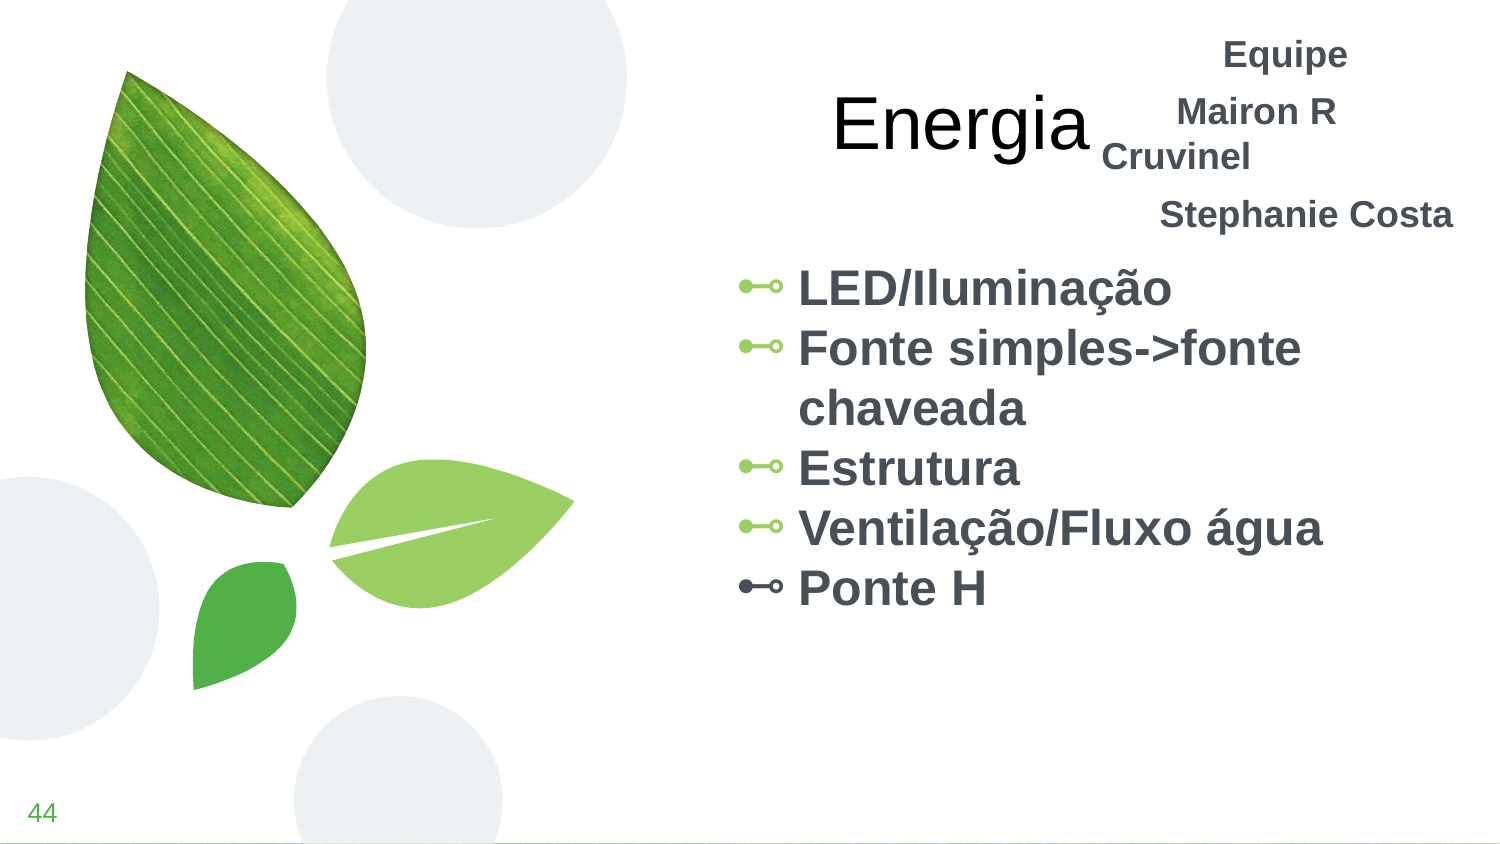

Equipe
Mairon R Cruvinel
     Stephanie Costa
# Energia
LED/Iluminação
Fonte simples->fonte chaveada
Estrutura
Ventilação/Fluxo água
Ponte H

44